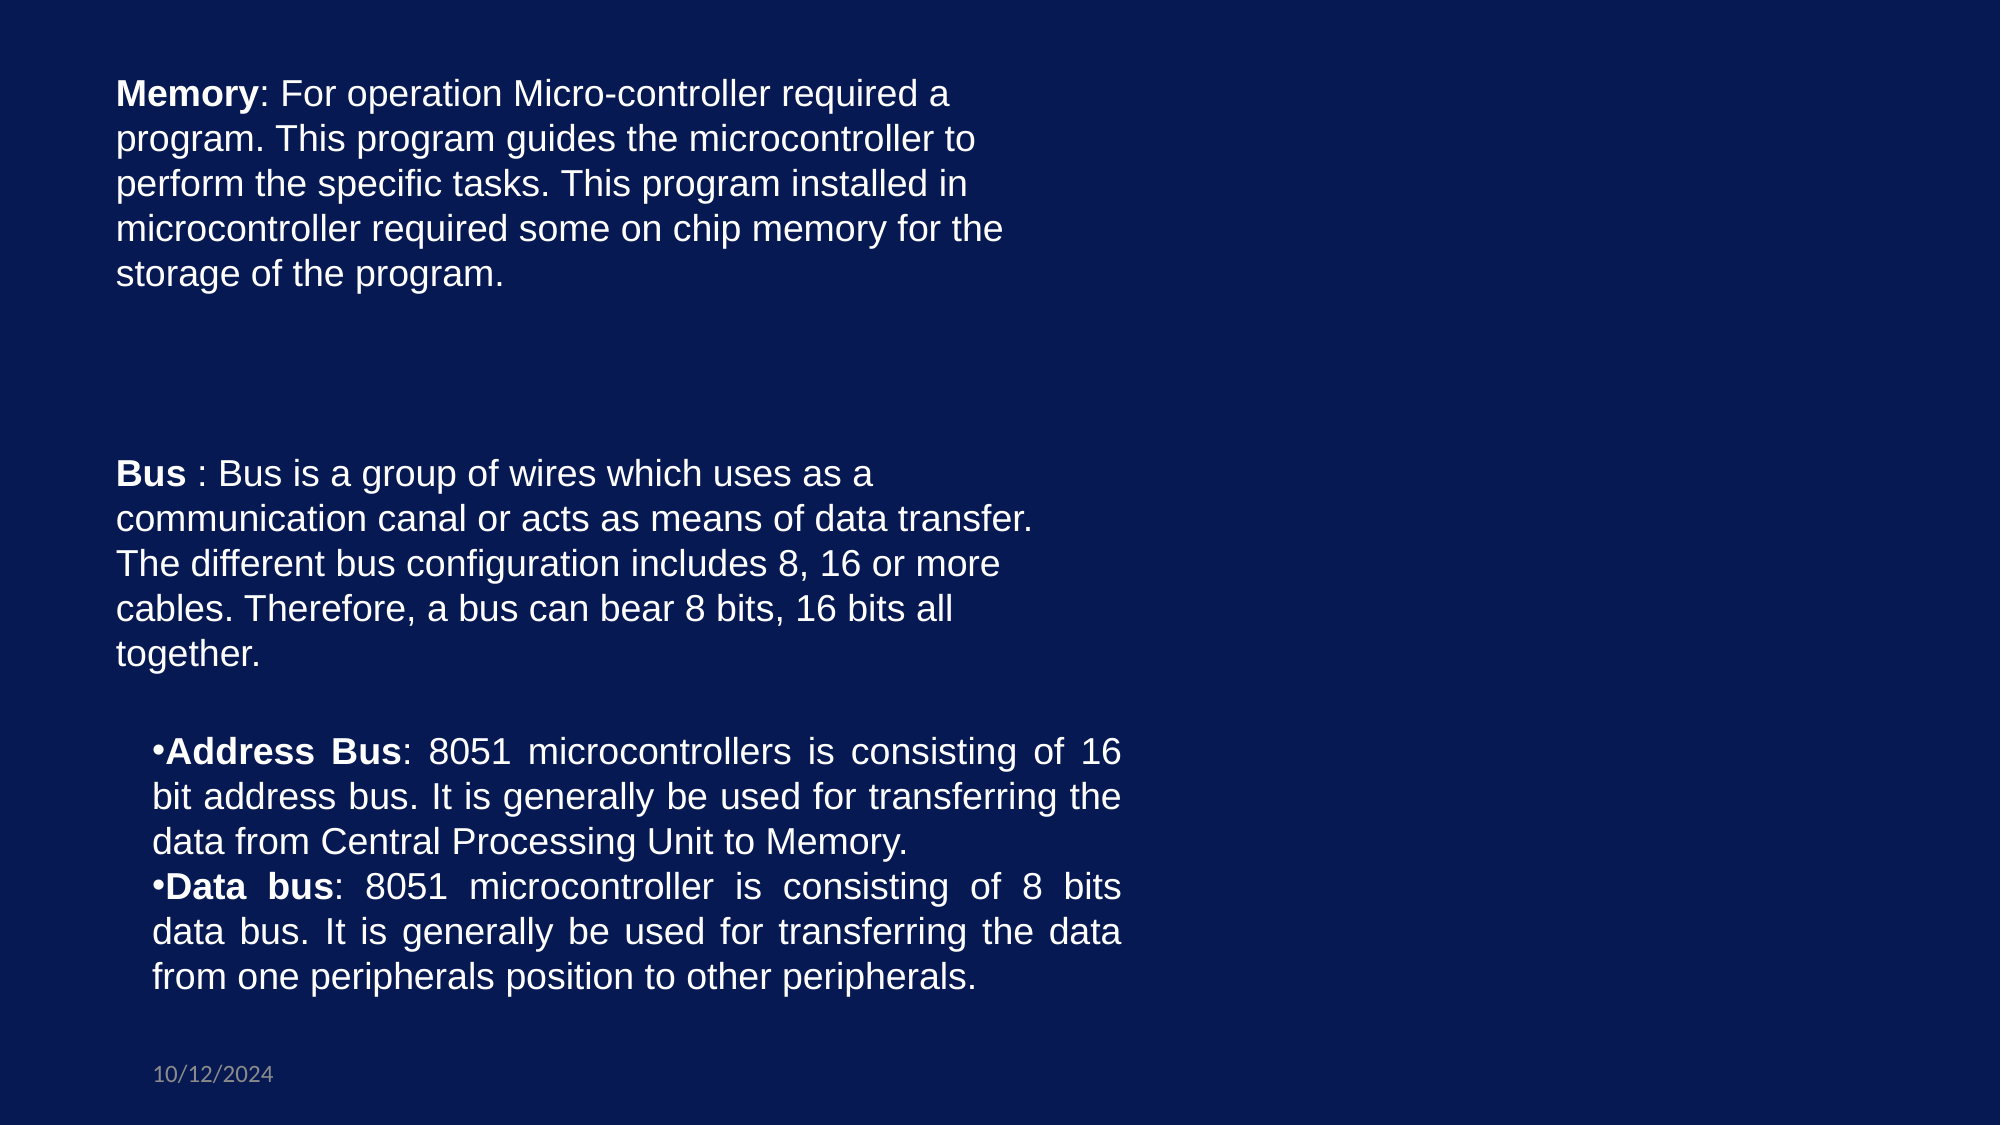

Memory: For operation Micro-controller required a program. This program guides the microcontroller to perform the specific tasks. This program installed in microcontroller required some on chip memory for the storage of the program.
Bus : Bus is a group of wires which uses as a communication canal or acts as means of data transfer. The different bus configuration includes 8, 16 or more cables. Therefore, a bus can bear 8 bits, 16 bits all together.
Address Bus: 8051 microcontrollers is consisting of 16 bit address bus. It is generally be used for transferring the data from Central Processing Unit to Memory.
Data bus: 8051 microcontroller is consisting of 8 bits data bus. It is generally be used for transferring the data from one peripherals position to other peripherals.
10/12/2024